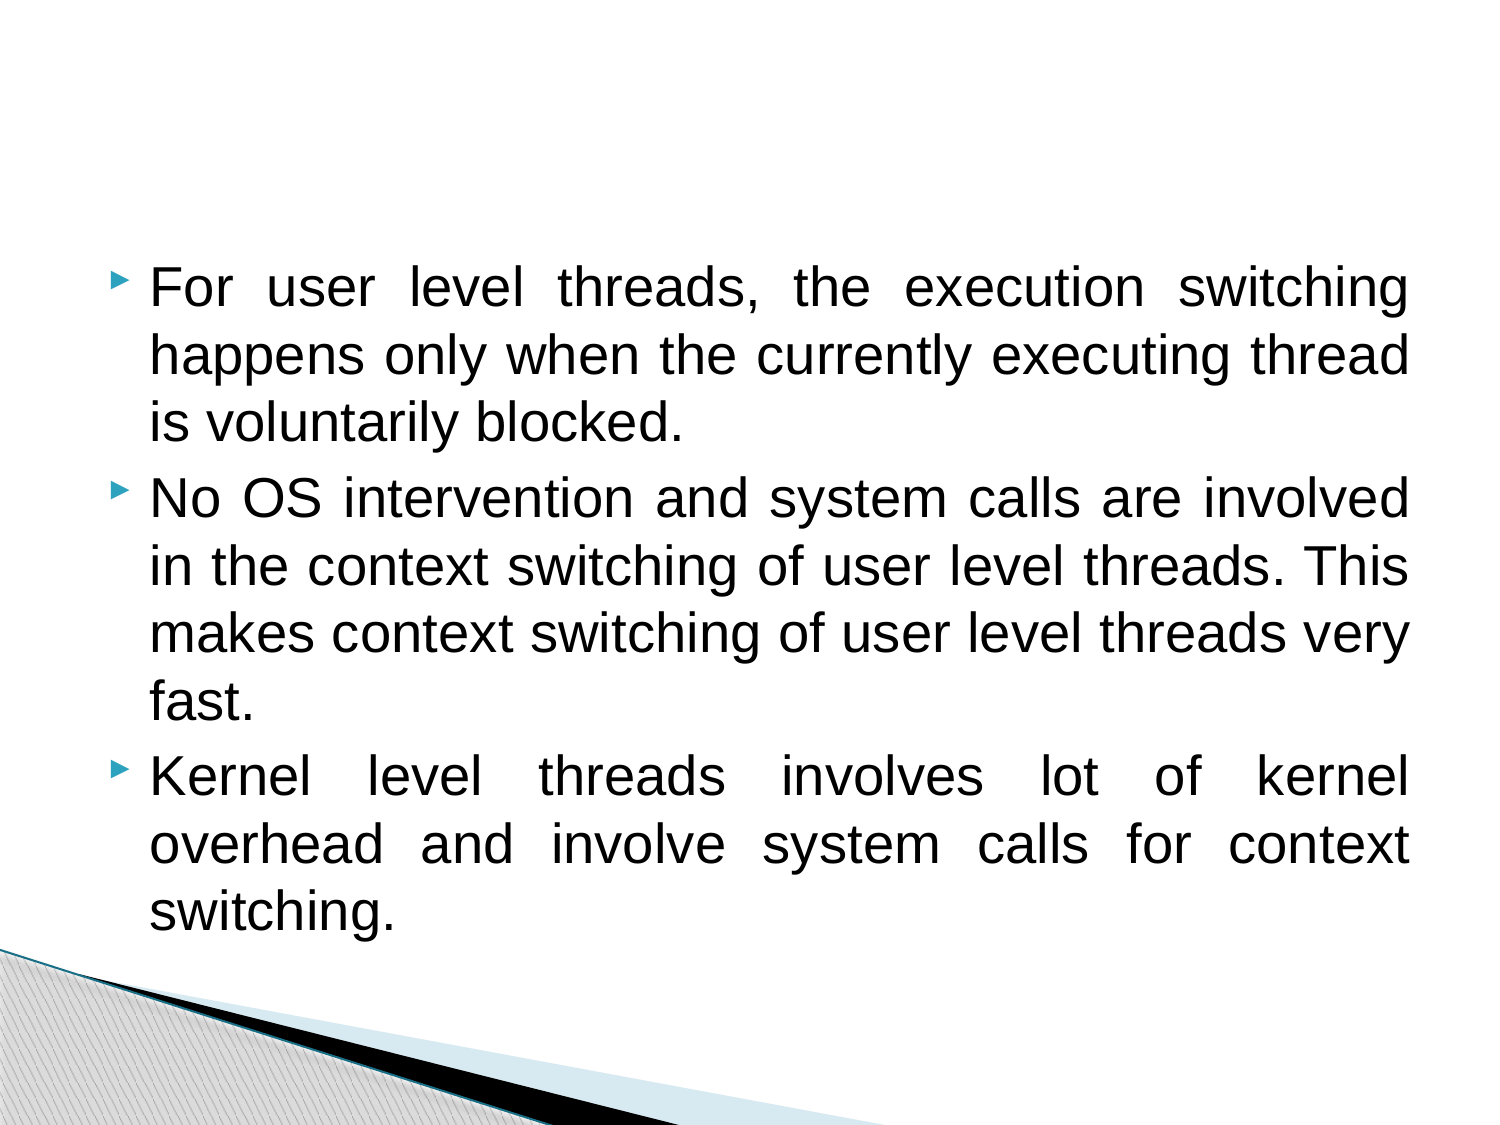

#
For user level threads, the execution switching happens only when the currently executing thread is voluntarily blocked.
No OS intervention and system calls are involved in the context switching of user level threads. This makes context switching of user level threads very fast.
Kernel level threads involves lot of kernel overhead and involve system calls for context switching.